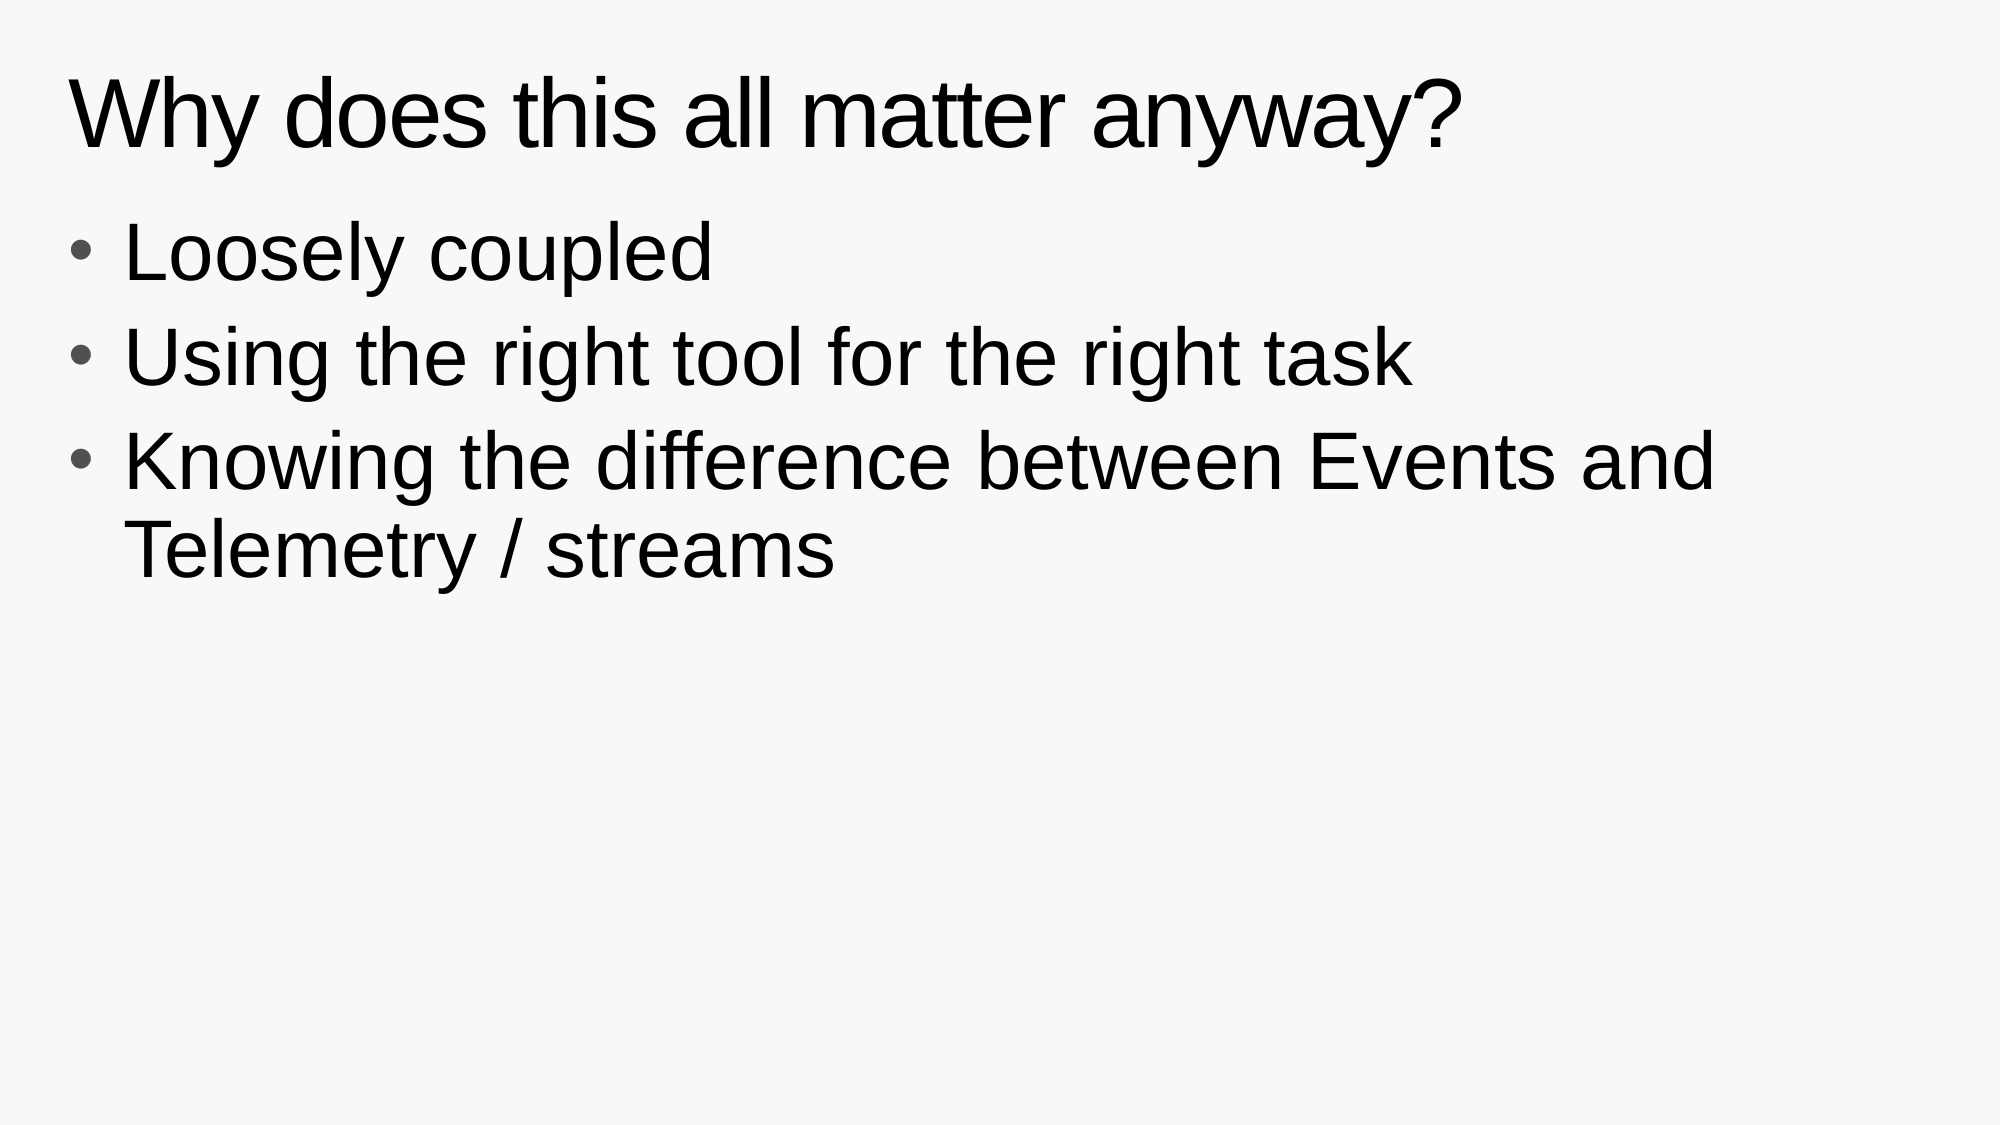

# Why does this all matter anyway?
Loosely coupled
Using the right tool for the right task
Knowing the difference between Events and Telemetry / streams